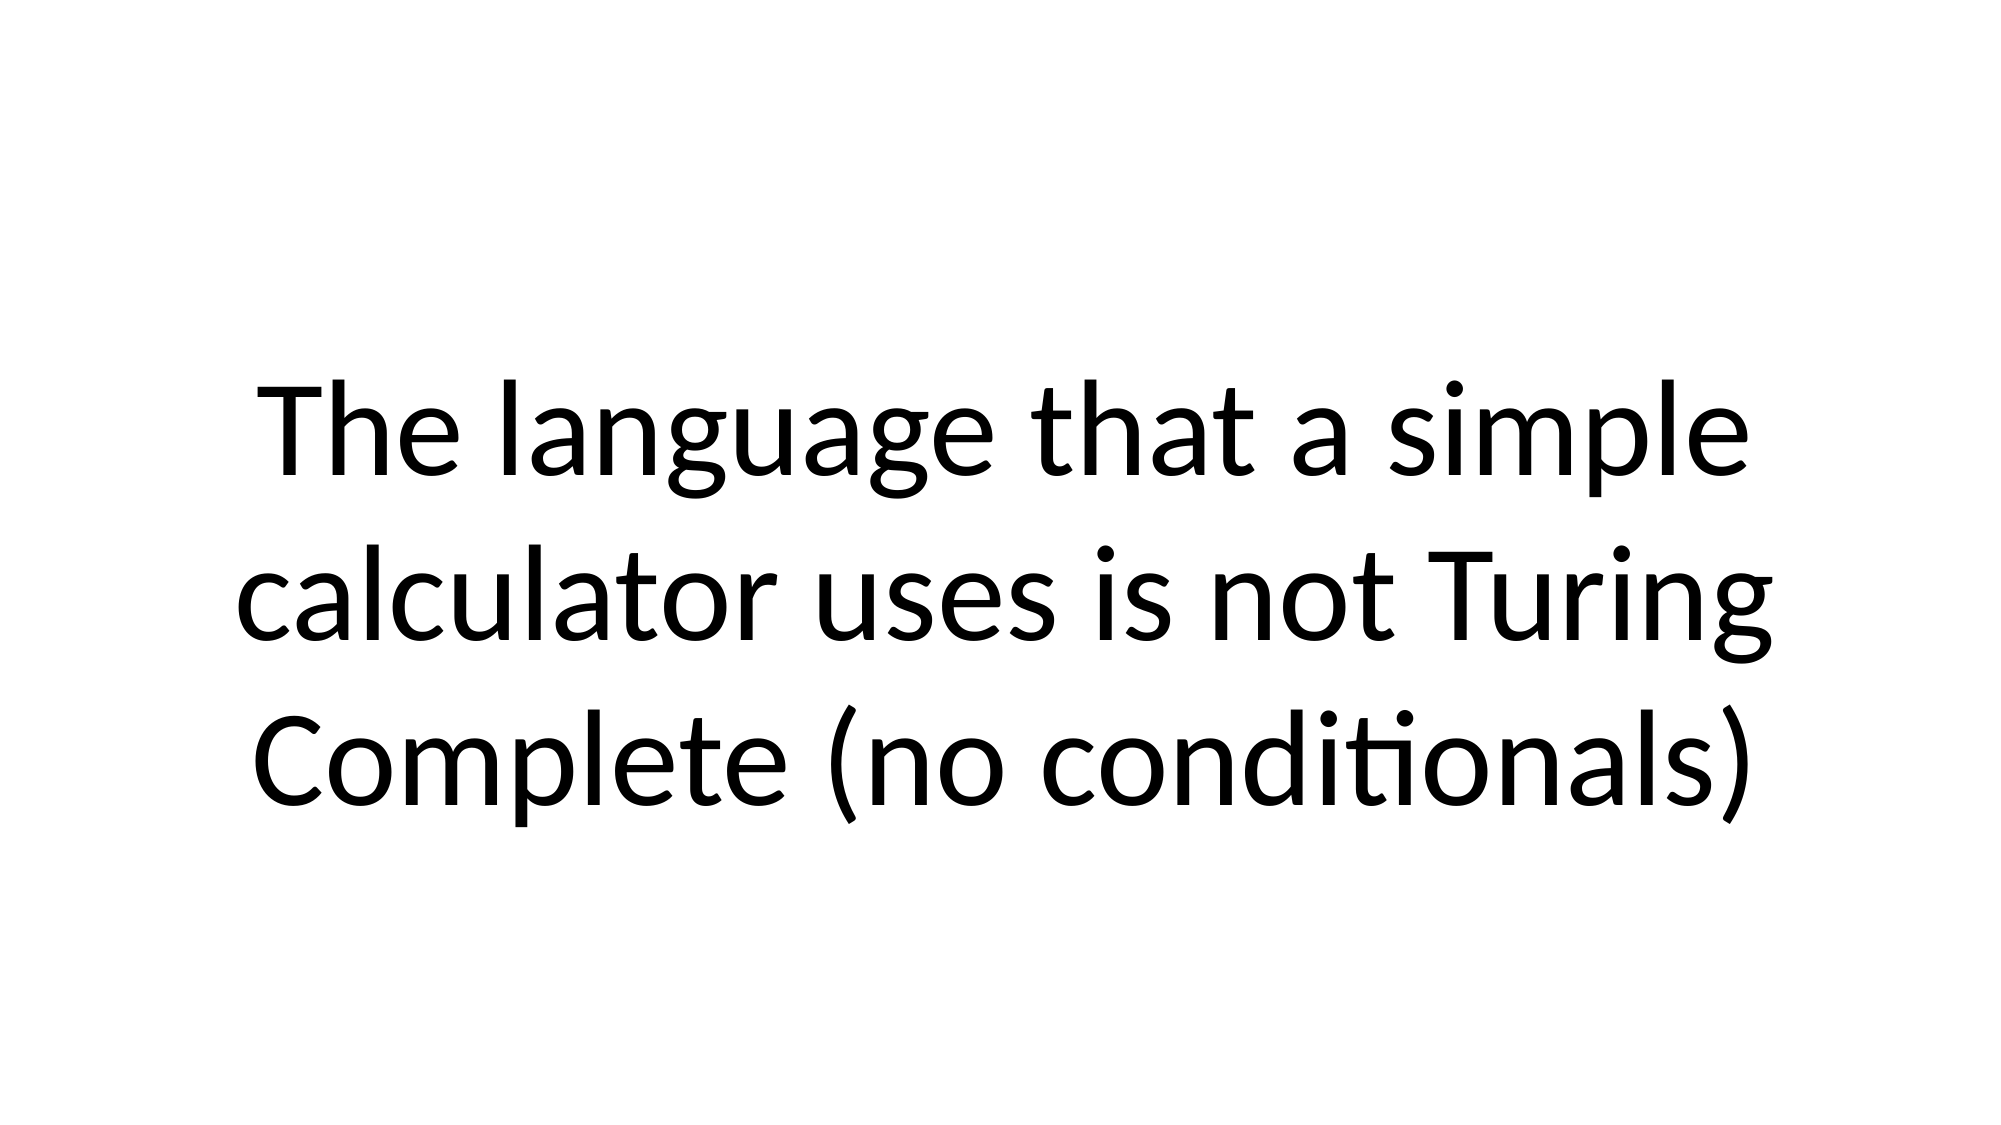

The language that a simple calculator uses is not Turing Complete (no conditionals)